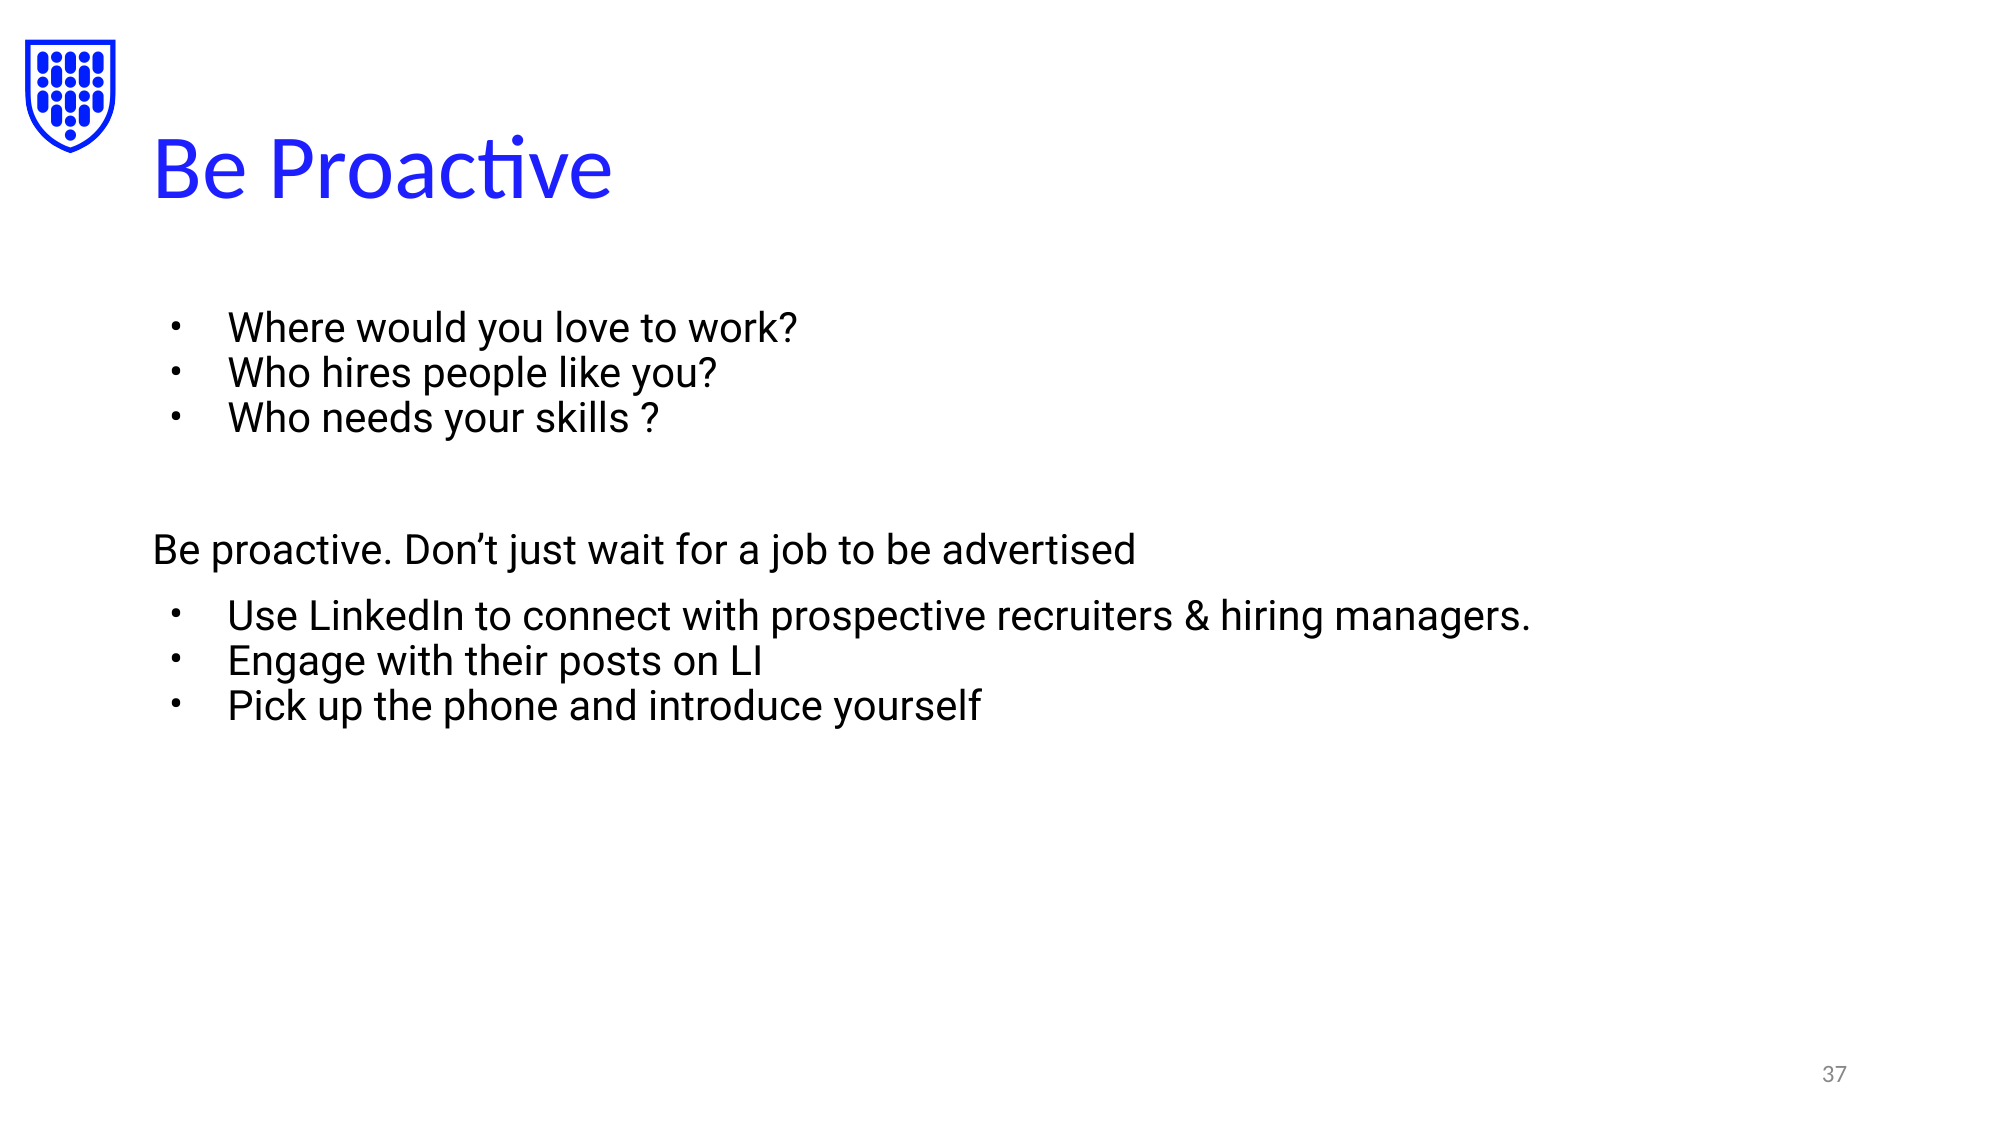

# Be Proactive
Where would you love to work?
Who hires people like you?
Who needs your skills ?

Be proactive. Don’t just wait for a job to be advertised
Use LinkedIn to connect with prospective recruiters & hiring managers.
Engage with their posts on LI
Pick up the phone and introduce yourself
37